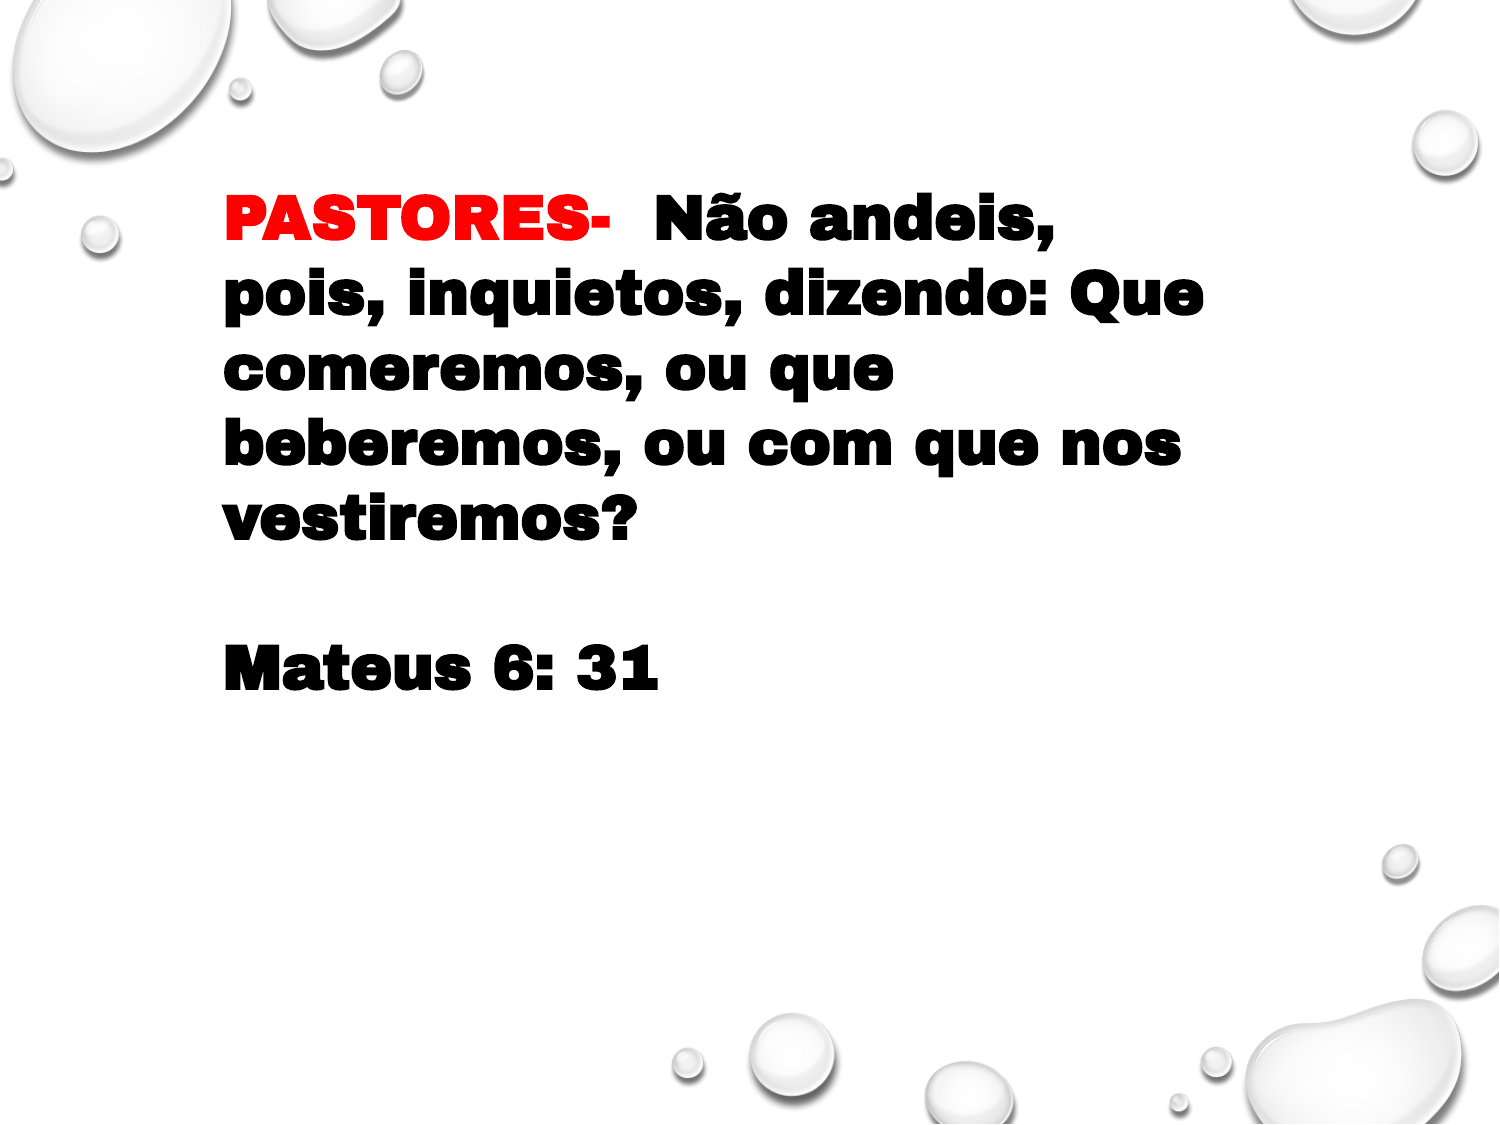

PASTORES-  Não andeis, pois, inquietos, dizendo: Que comeremos, ou que beberemos, ou com que nos vestiremos?

Mateus 6: 31